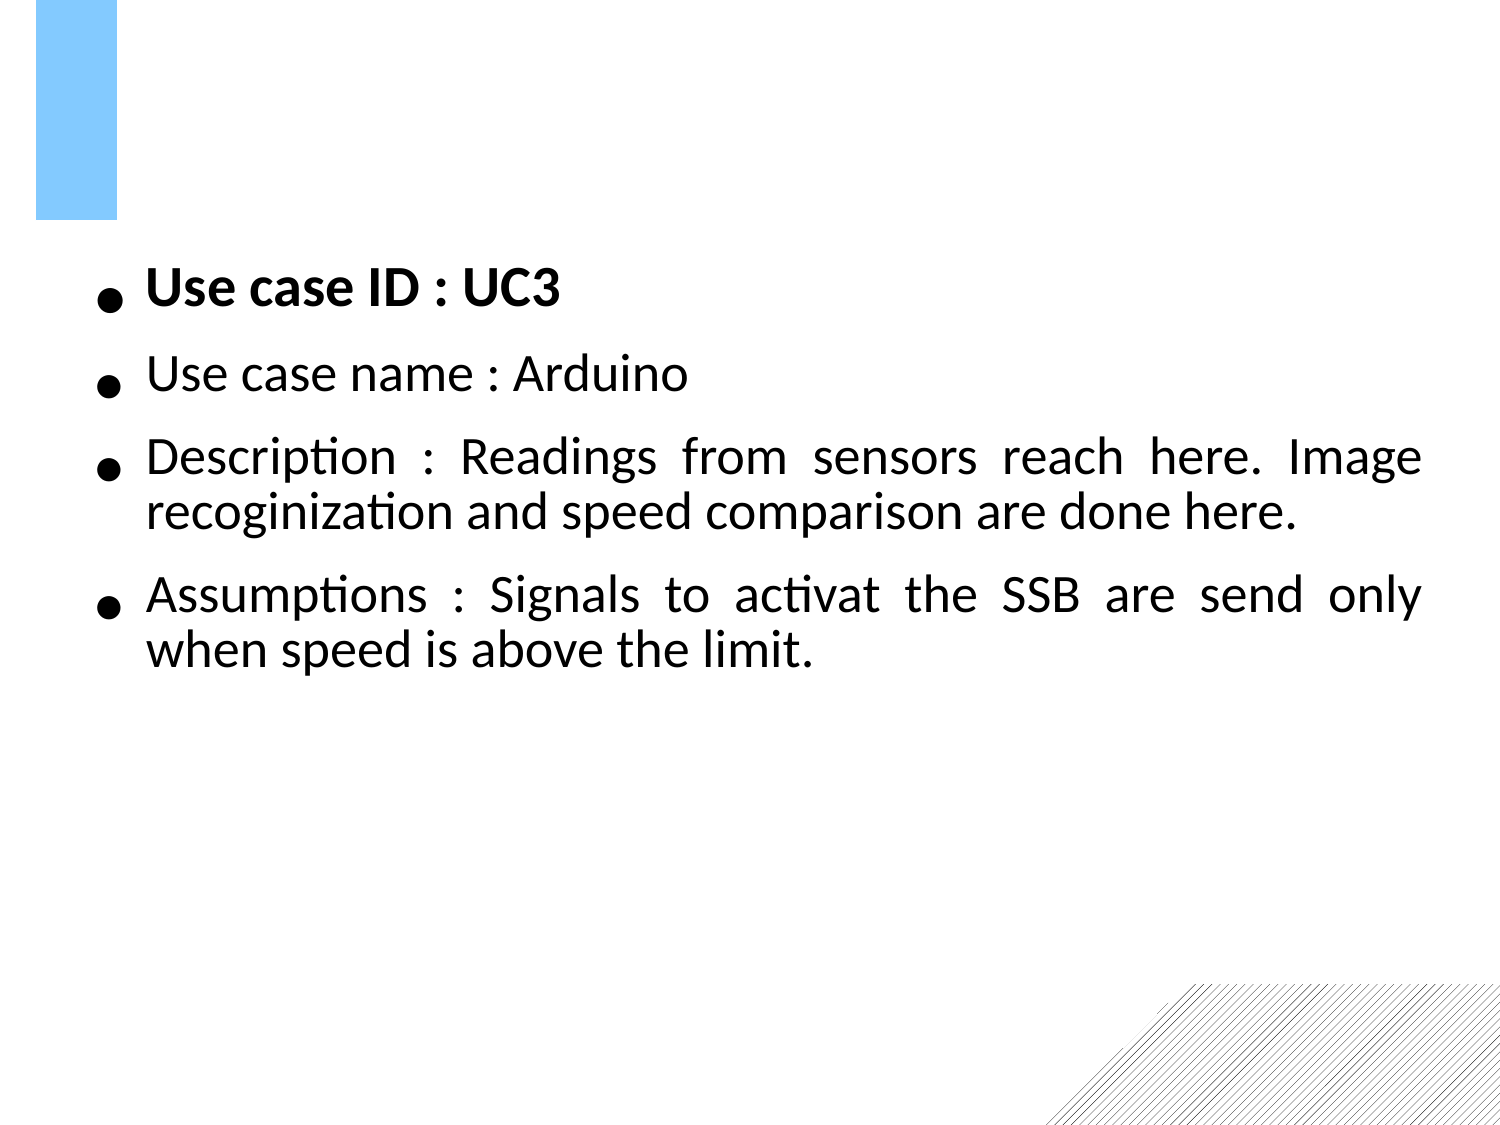

Use case ID : UC3
Use case name : Arduino
Description : Readings from sensors reach here. Image recoginization and speed comparison are done here.
Assumptions : Signals to activat the SSB are send only when speed is above the limit.